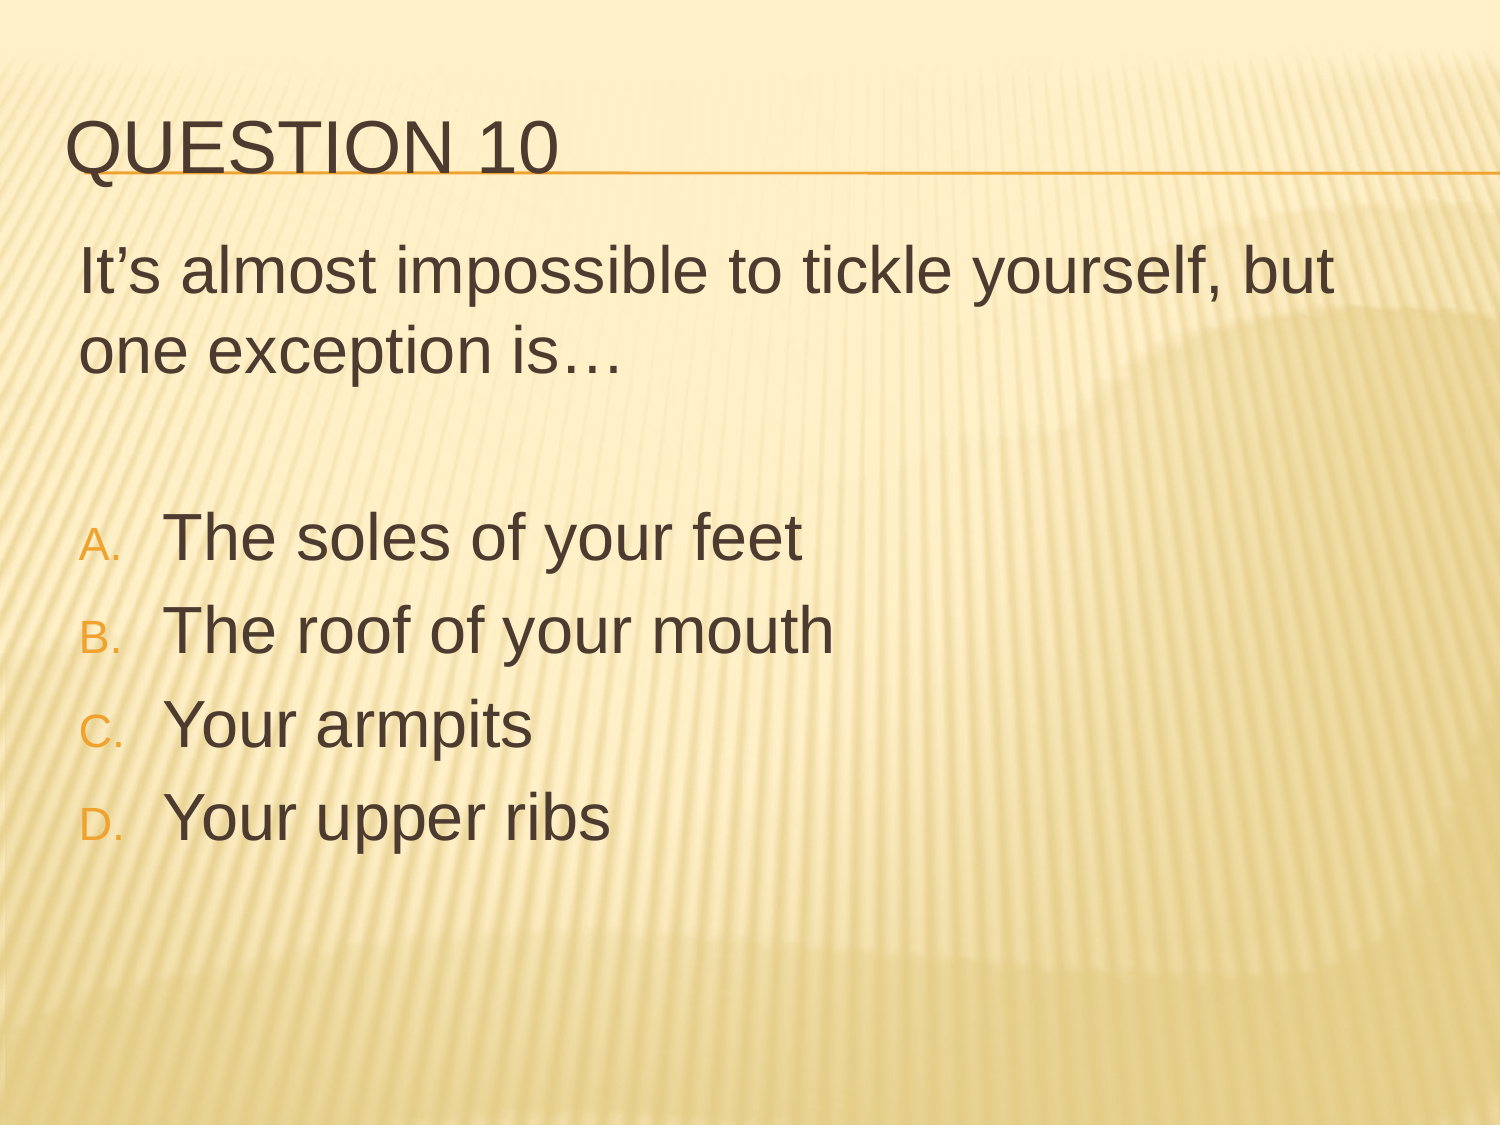

# Question 10
It’s almost impossible to tickle yourself, but one exception is…

The soles of your feet
The roof of your mouth
Your armpits
Your upper ribs